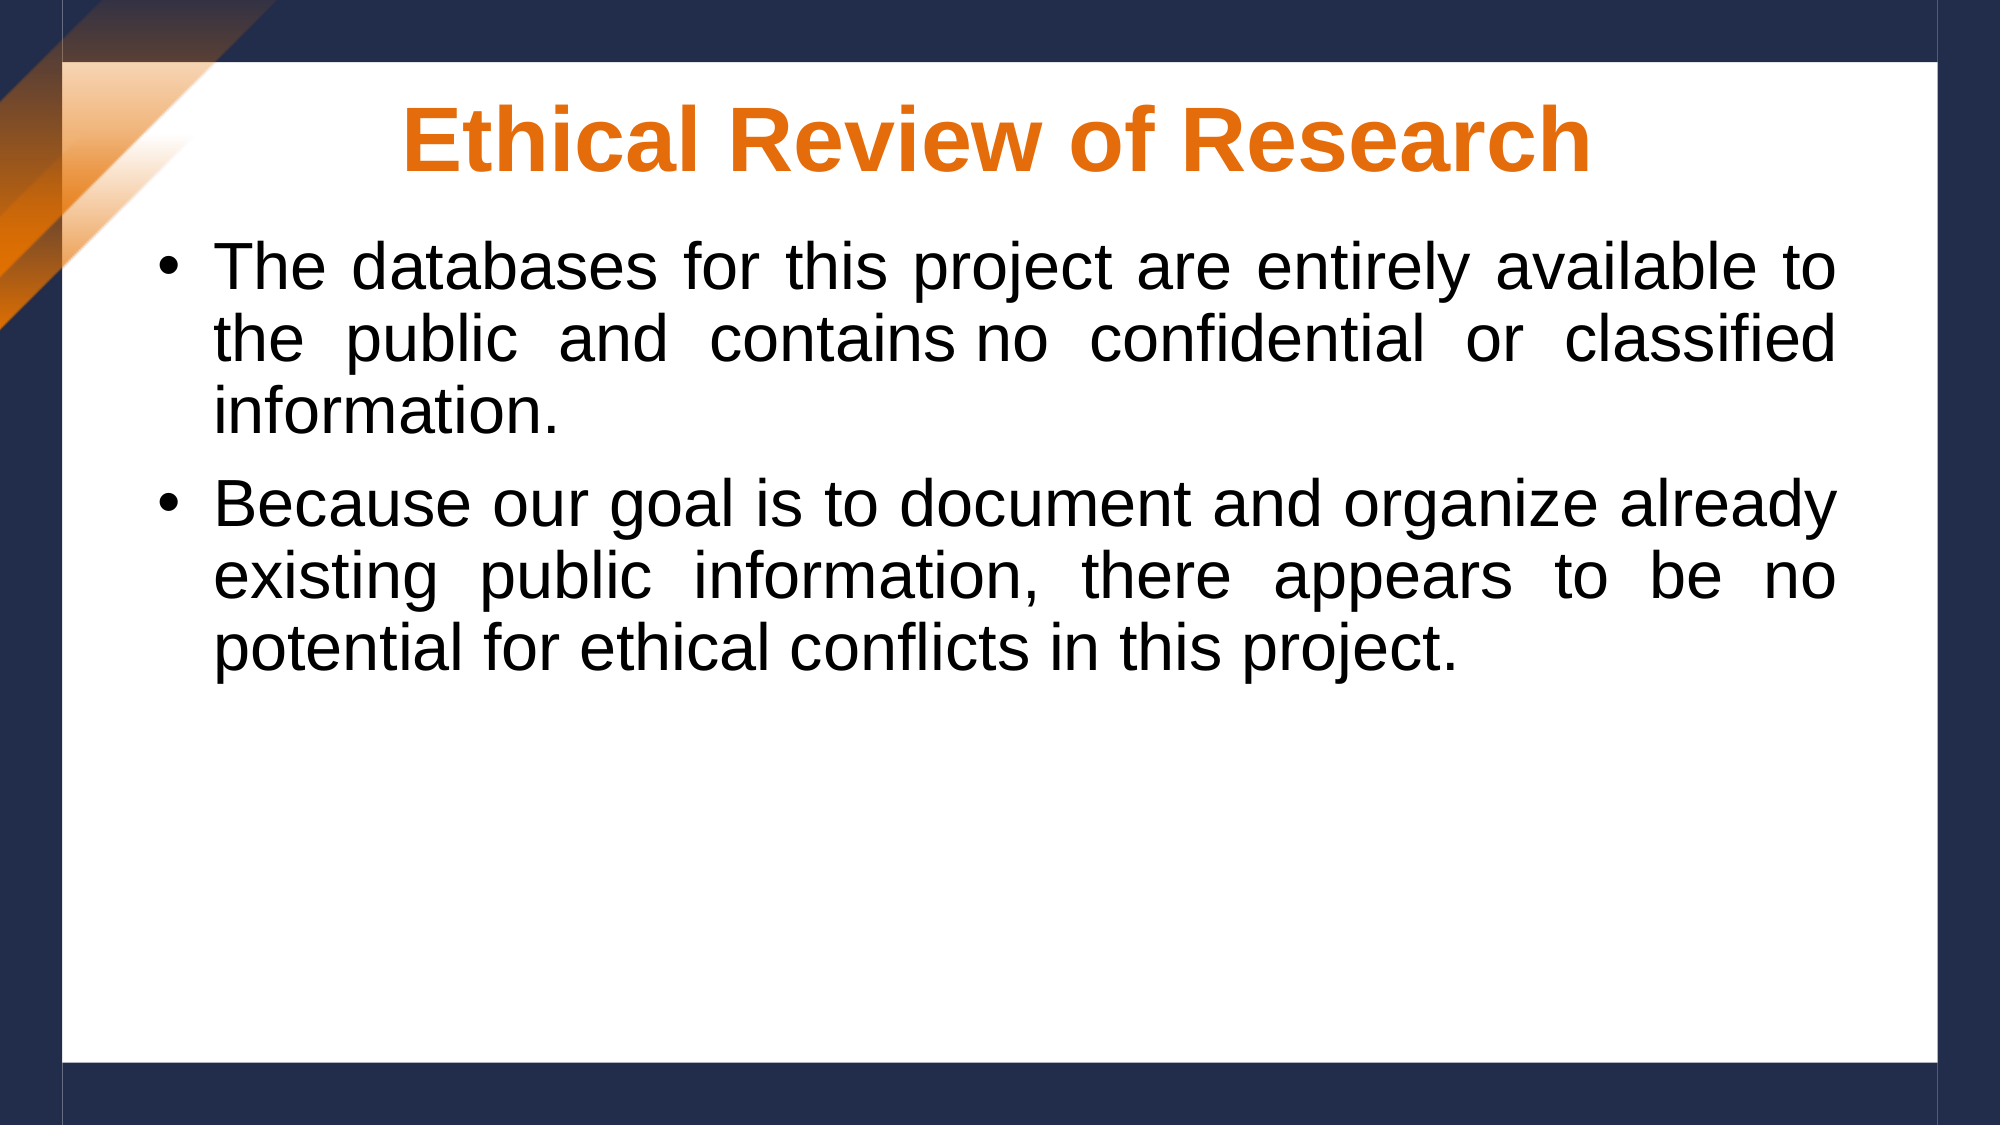

# Ethical Review of Research
The databases for this project are entirely available to the public and contains no confidential or classified information.
Because our goal is to document and organize already existing public information, there appears to be no potential for ethical conflicts in this project.